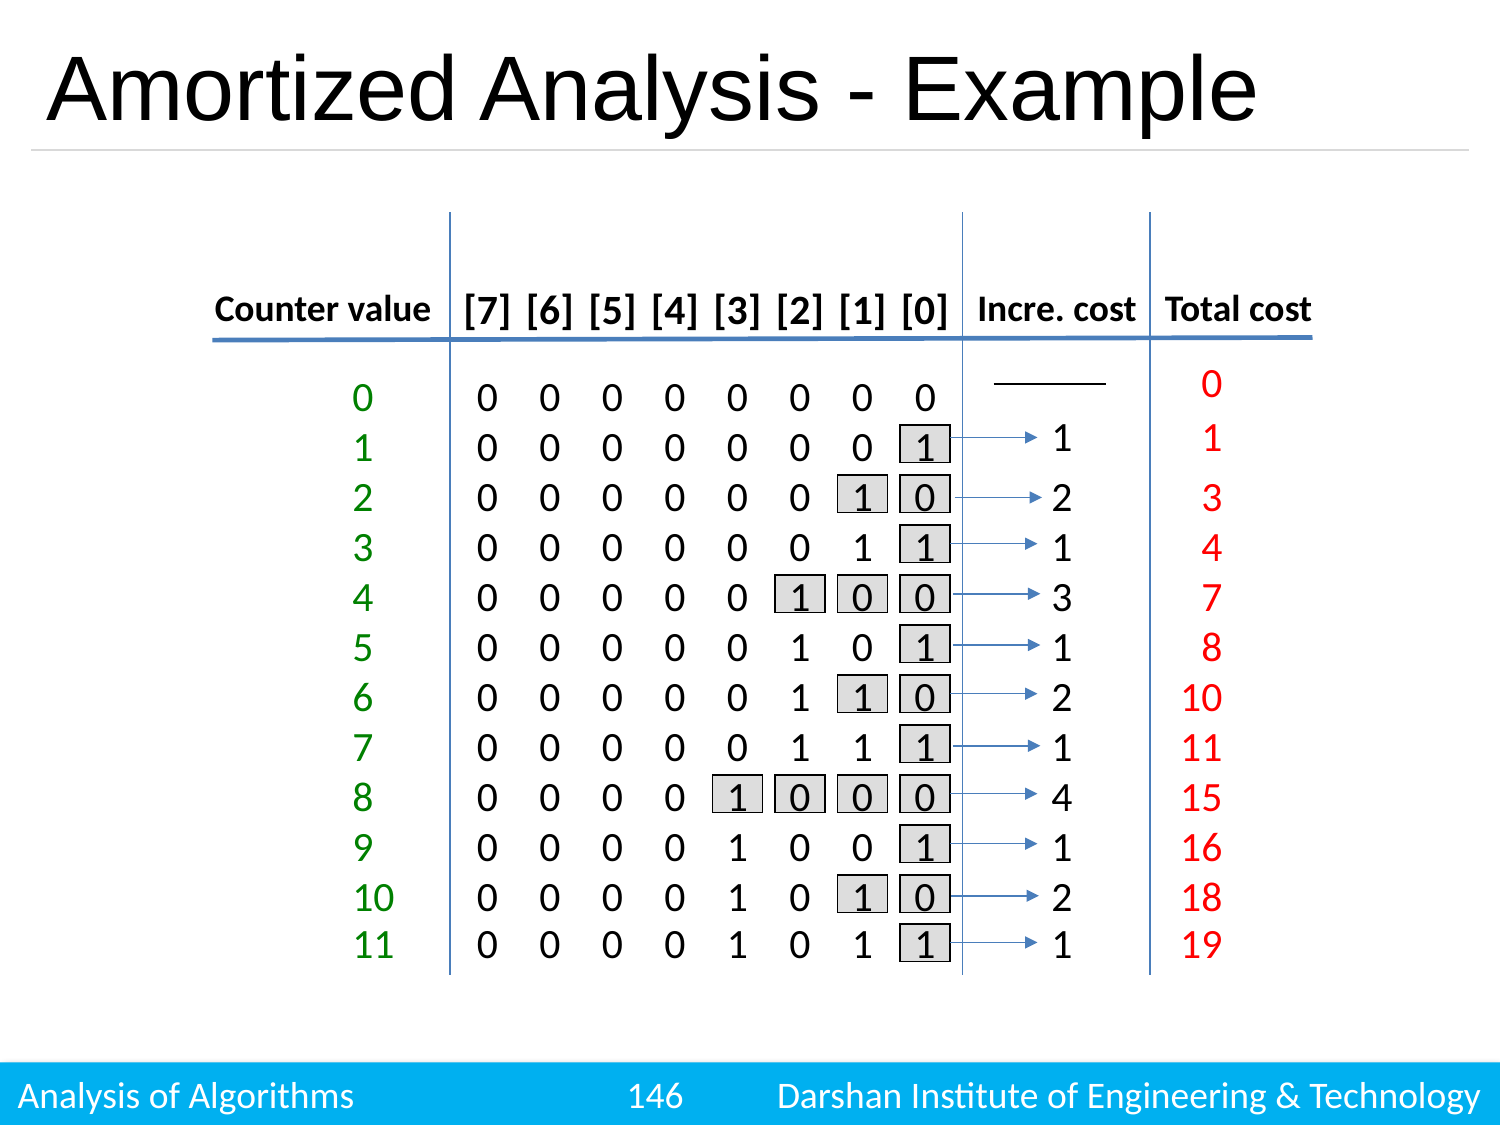

# Amortized Analysis - Example
[7]
[6]
[5]
[4]
[3]
[2]
[1]
[0]
Counter value
Incre. cost
Total cost
0
0
0
0
0
0
0
0
0
0

1
1
1
0
0
0
0
0
0
0
1

2
0
0
0
0
0
0
1
0
2
3

3
0
0
0
0
0
0
1
1
1
4

4
0
0
0
0
0
1
0
0
3
7

5
0
0
0
0
0
1
0
1
1
8

6
0
0
0
0
0
1
1
0
2
10

7
0
0
0
0
0
1
1
1
1
11

8
0
0
0
0
1
0
0
0
4
15

9
0
0
0
0
1
0
0
1
1
16

10
0
0
0
0
1
0
1
0
2
18

11
0
0
0
0
1
0
1
1
1
19